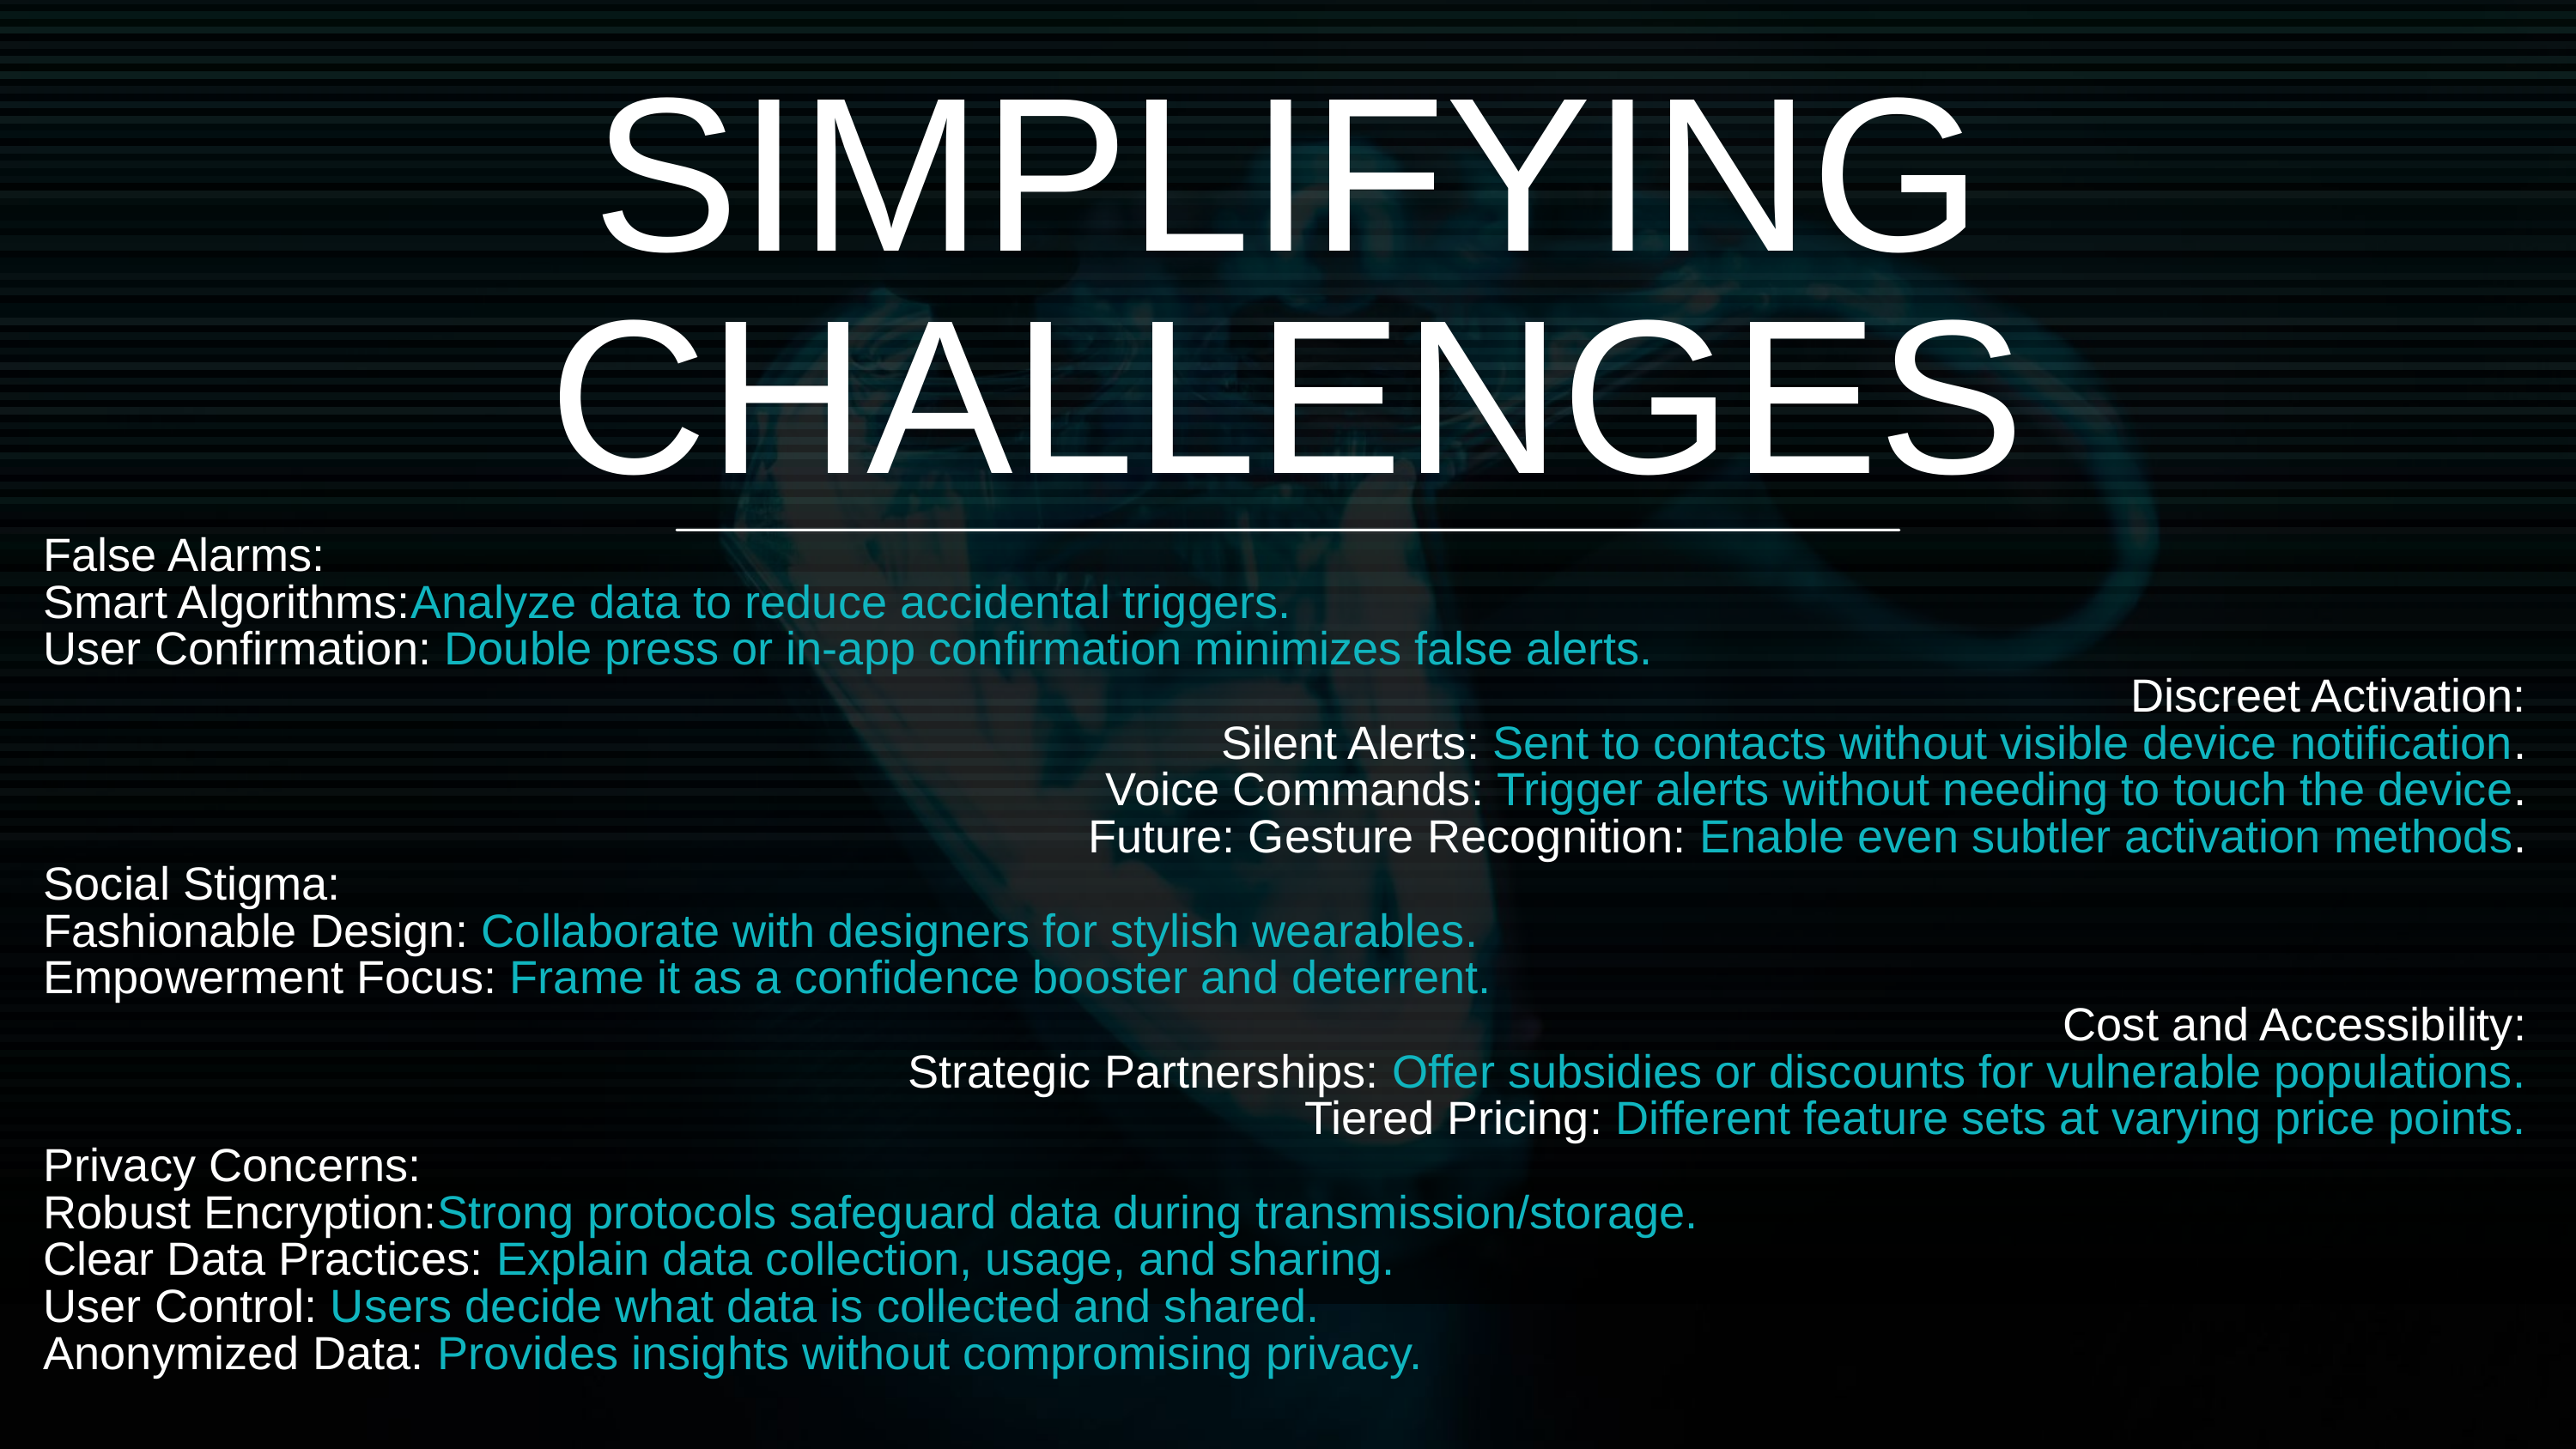

SIMPLIFYING CHALLENGES

False Alarms:
Smart Algorithms:Analyze data to reduce accidental triggers.
User Confirmation: Double press or in-app confirmation minimizes false alerts.
Discreet Activation:
Silent Alerts: Sent to contacts without visible device notification.
Voice Commands: Trigger alerts without needing to touch the device.
Future: Gesture Recognition: Enable even subtler activation methods.
Social Stigma:
Fashionable Design: Collaborate with designers for stylish wearables.
Empowerment Focus: Frame it as a confidence booster and deterrent.
Cost and Accessibility:
Strategic Partnerships: Offer subsidies or discounts for vulnerable populations.
Tiered Pricing: Different feature sets at varying price points.
Privacy Concerns:
Robust Encryption:Strong protocols safeguard data during transmission/storage.
Clear Data Practices: Explain data collection, usage, and sharing.
User Control: Users decide what data is collected and shared.
Anonymized Data: Provides insights without compromising privacy.